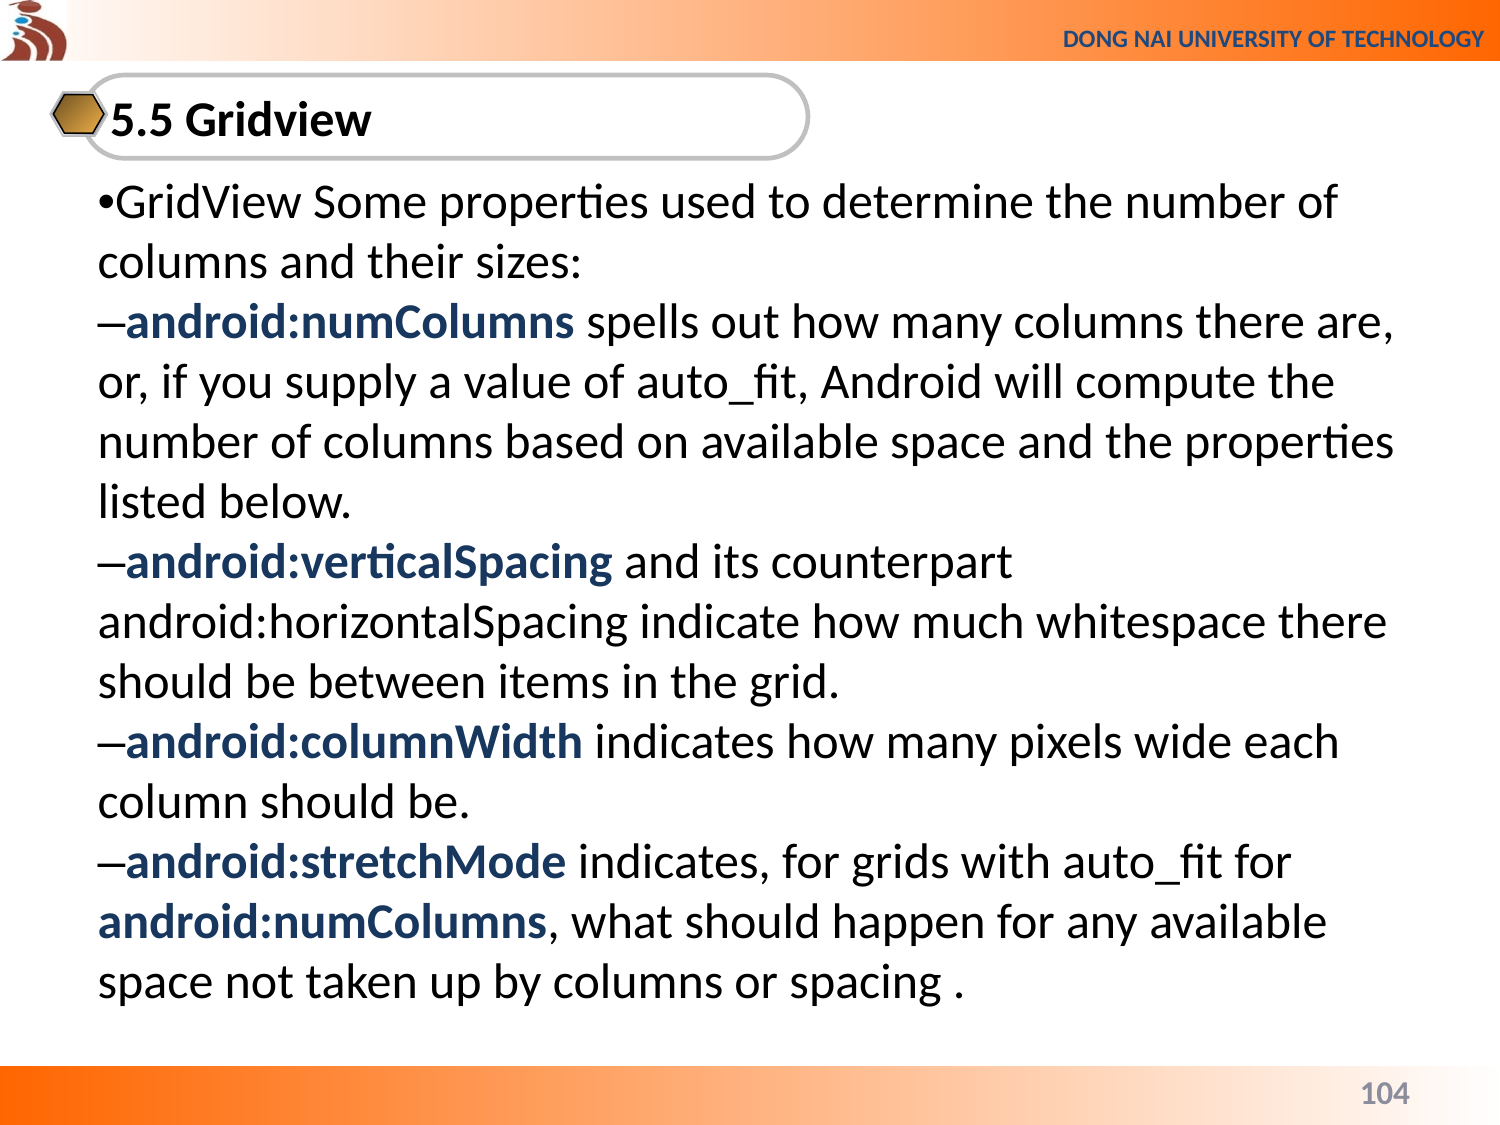

5.5 Gridview

•GridView Some properties used to determine the number of columns and their sizes:
–android:numColumns spells out how many columns there are, or, if you supply a value of auto_fit, Android will compute the number of columns based on available space and the properties listed below.
–android:verticalSpacing and its counterpart android:horizontalSpacing indicate how much whitespace there should be between items in the grid.
–android:columnWidth indicates how many pixels wide each column should be.
–android:stretchMode indicates, for grids with auto_fit for android:numColumns, what should happen for any available space not taken up by columns or spacing .
104